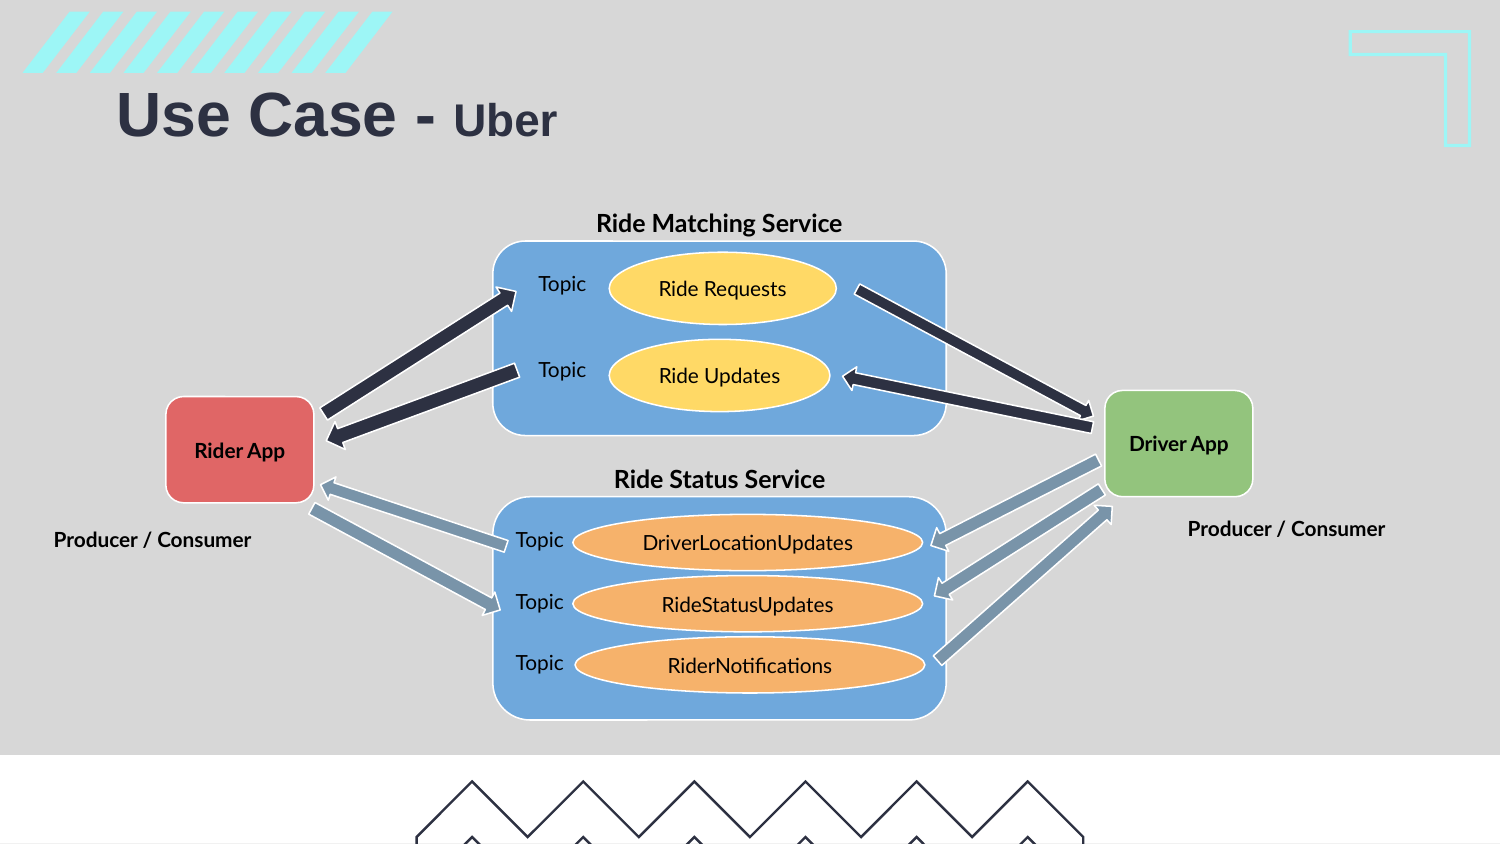

# Use Case - Uber
Ride Matching Service

Ride Requests
Topic

Ride Updates

Topic

Driver App

Rider App
Ride Status Service

Producer / Consumer

DriverLocationUpdates
Producer / Consumer
Topic

RideStatusUpdates
Topic
Topic
RiderNotifications